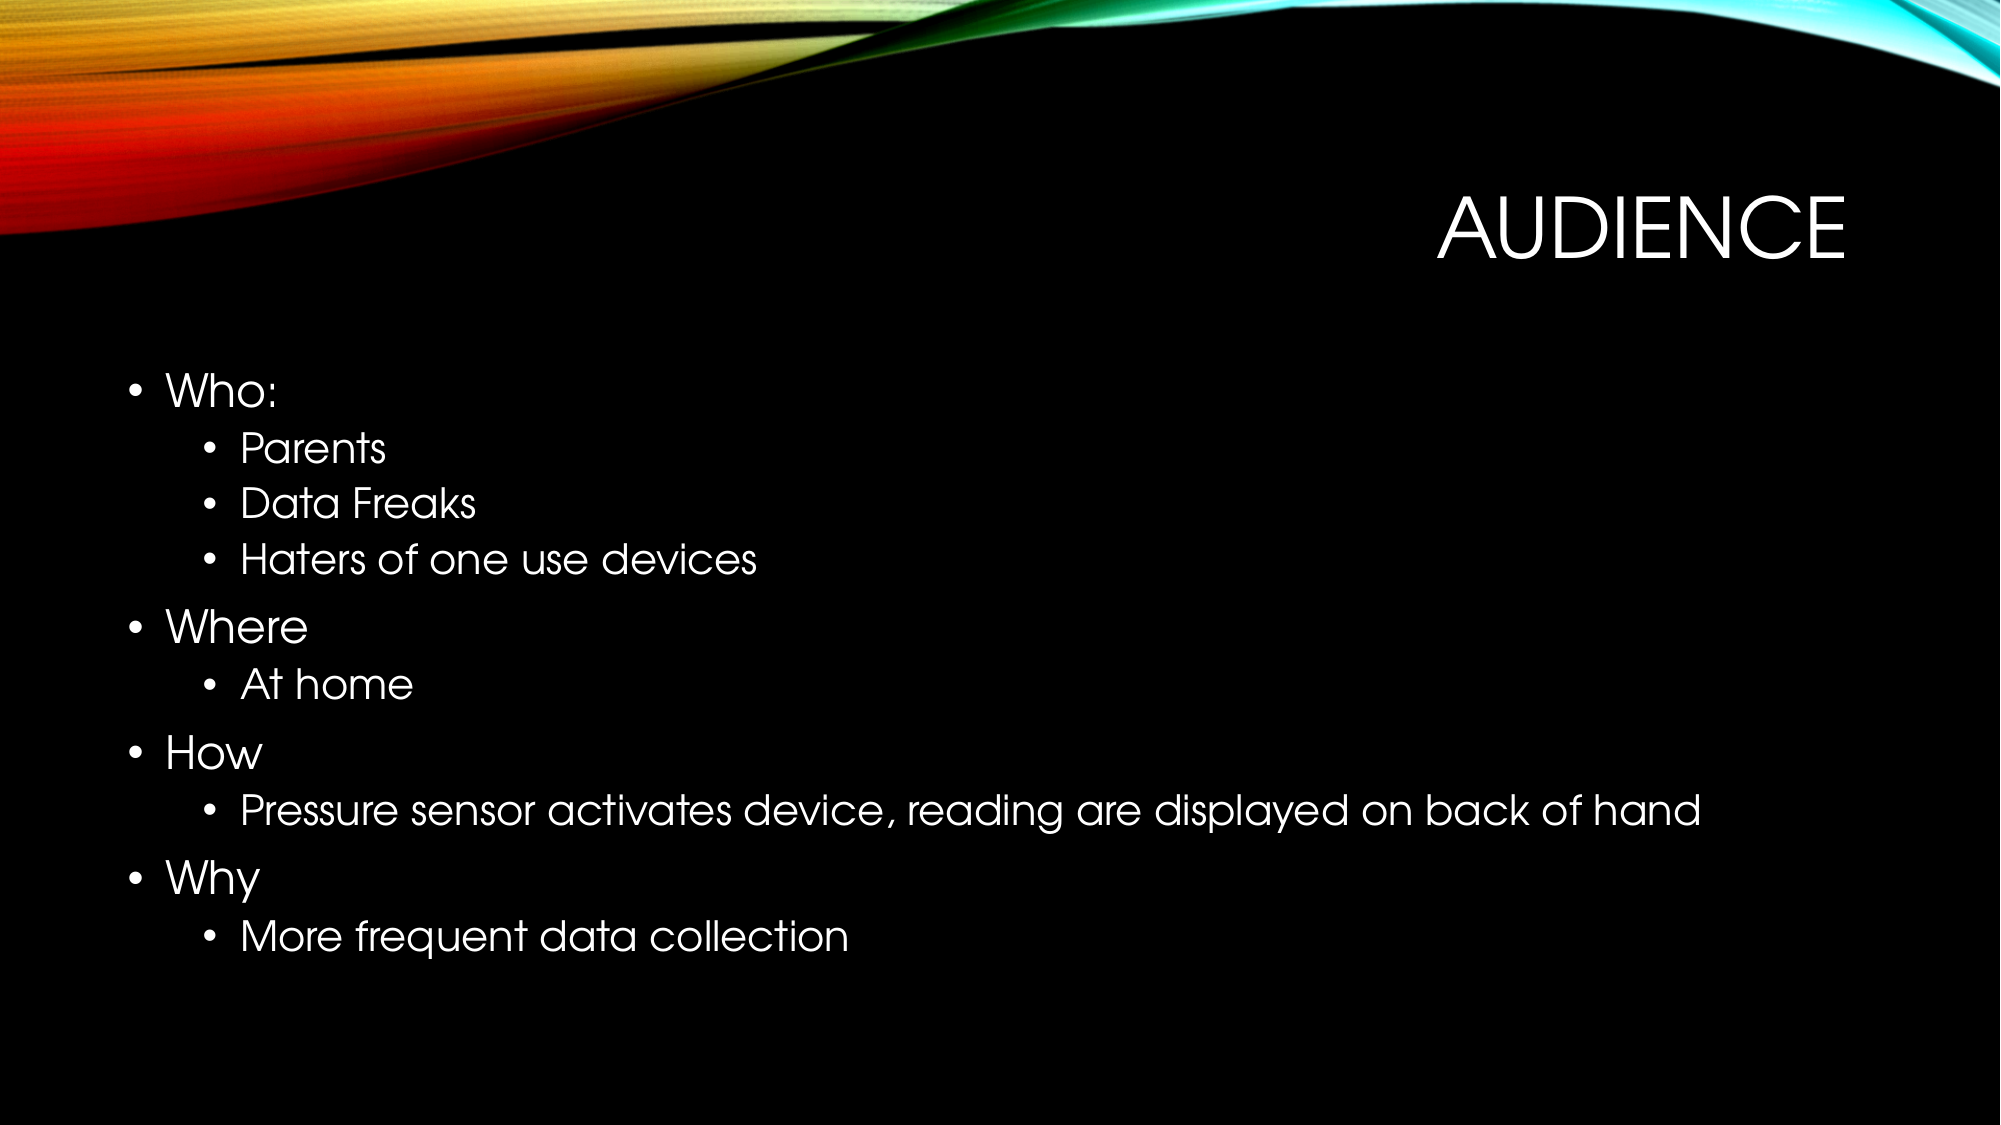

# Audience
Who:
Parents
Data Freaks
Haters of one use devices
Where
At home
How
Pressure sensor activates device, reading are displayed on back of hand
Why
More frequent data collection